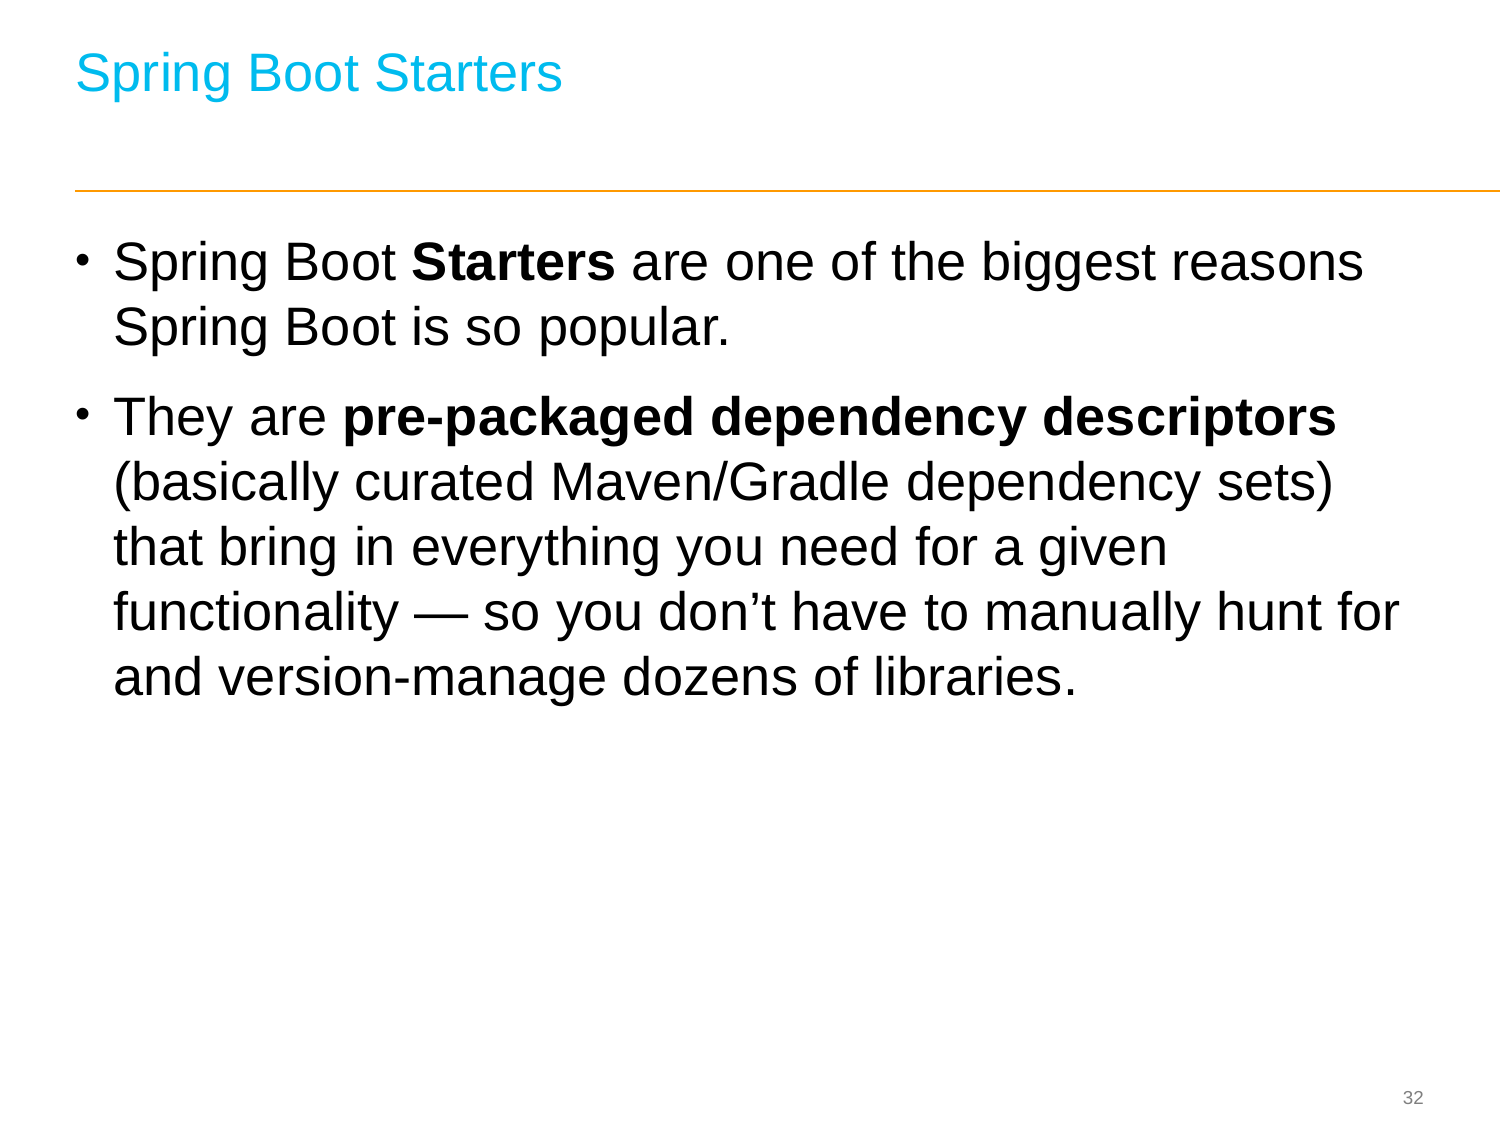

# Spring Boot Starters
Spring Boot Starters are one of the biggest reasons Spring Boot is so popular.
They are pre-packaged dependency descriptors (basically curated Maven/Gradle dependency sets) that bring in everything you need for a given functionality — so you don’t have to manually hunt for and version-manage dozens of libraries.